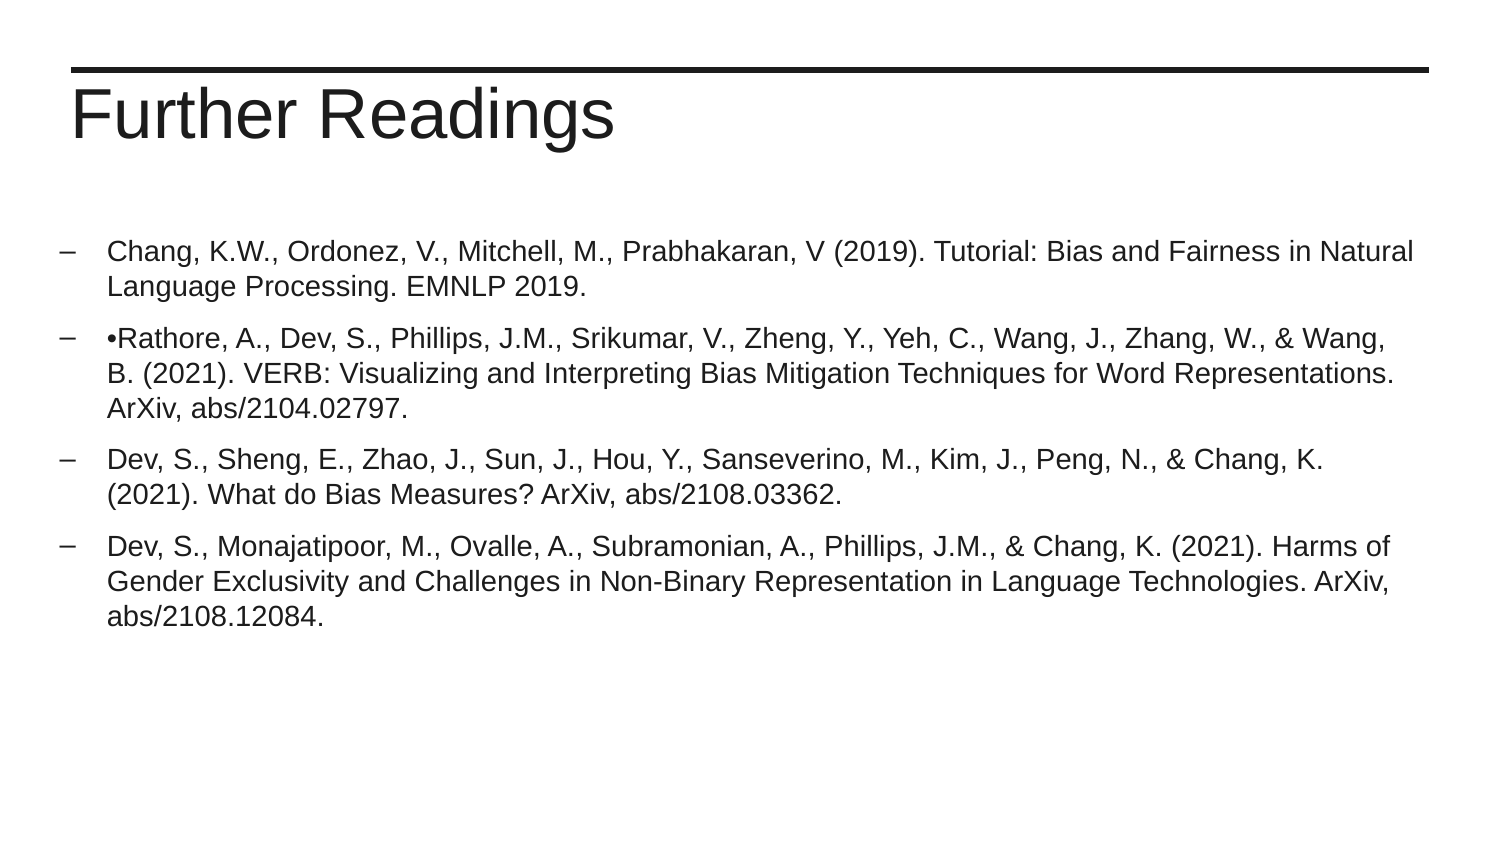

Further Readings

Chang, K.W., Ordonez, V., Mitchell, M., Prabhakaran, V (2019). Tutorial: Bias and Fairness in Natural Language Processing. EMNLP 2019.
•Rathore, A., Dev, S., Phillips, J.M., Srikumar, V., Zheng, Y., Yeh, C., Wang, J., Zhang, W., & Wang, B. (2021). VERB: Visualizing and Interpreting Bias Mitigation Techniques for Word Representations. ArXiv, abs/2104.02797.
Dev, S., Sheng, E., Zhao, J., Sun, J., Hou, Y., Sanseverino, M., Kim, J., Peng, N., & Chang, K. (2021). What do Bias Measures? ArXiv, abs/2108.03362.
Dev, S., Monajatipoor, M., Ovalle, A., Subramonian, A., Phillips, J.M., & Chang, K. (2021). Harms of Gender Exclusivity and Challenges in Non-Binary Representation in Language Technologies. ArXiv, abs/2108.12084.